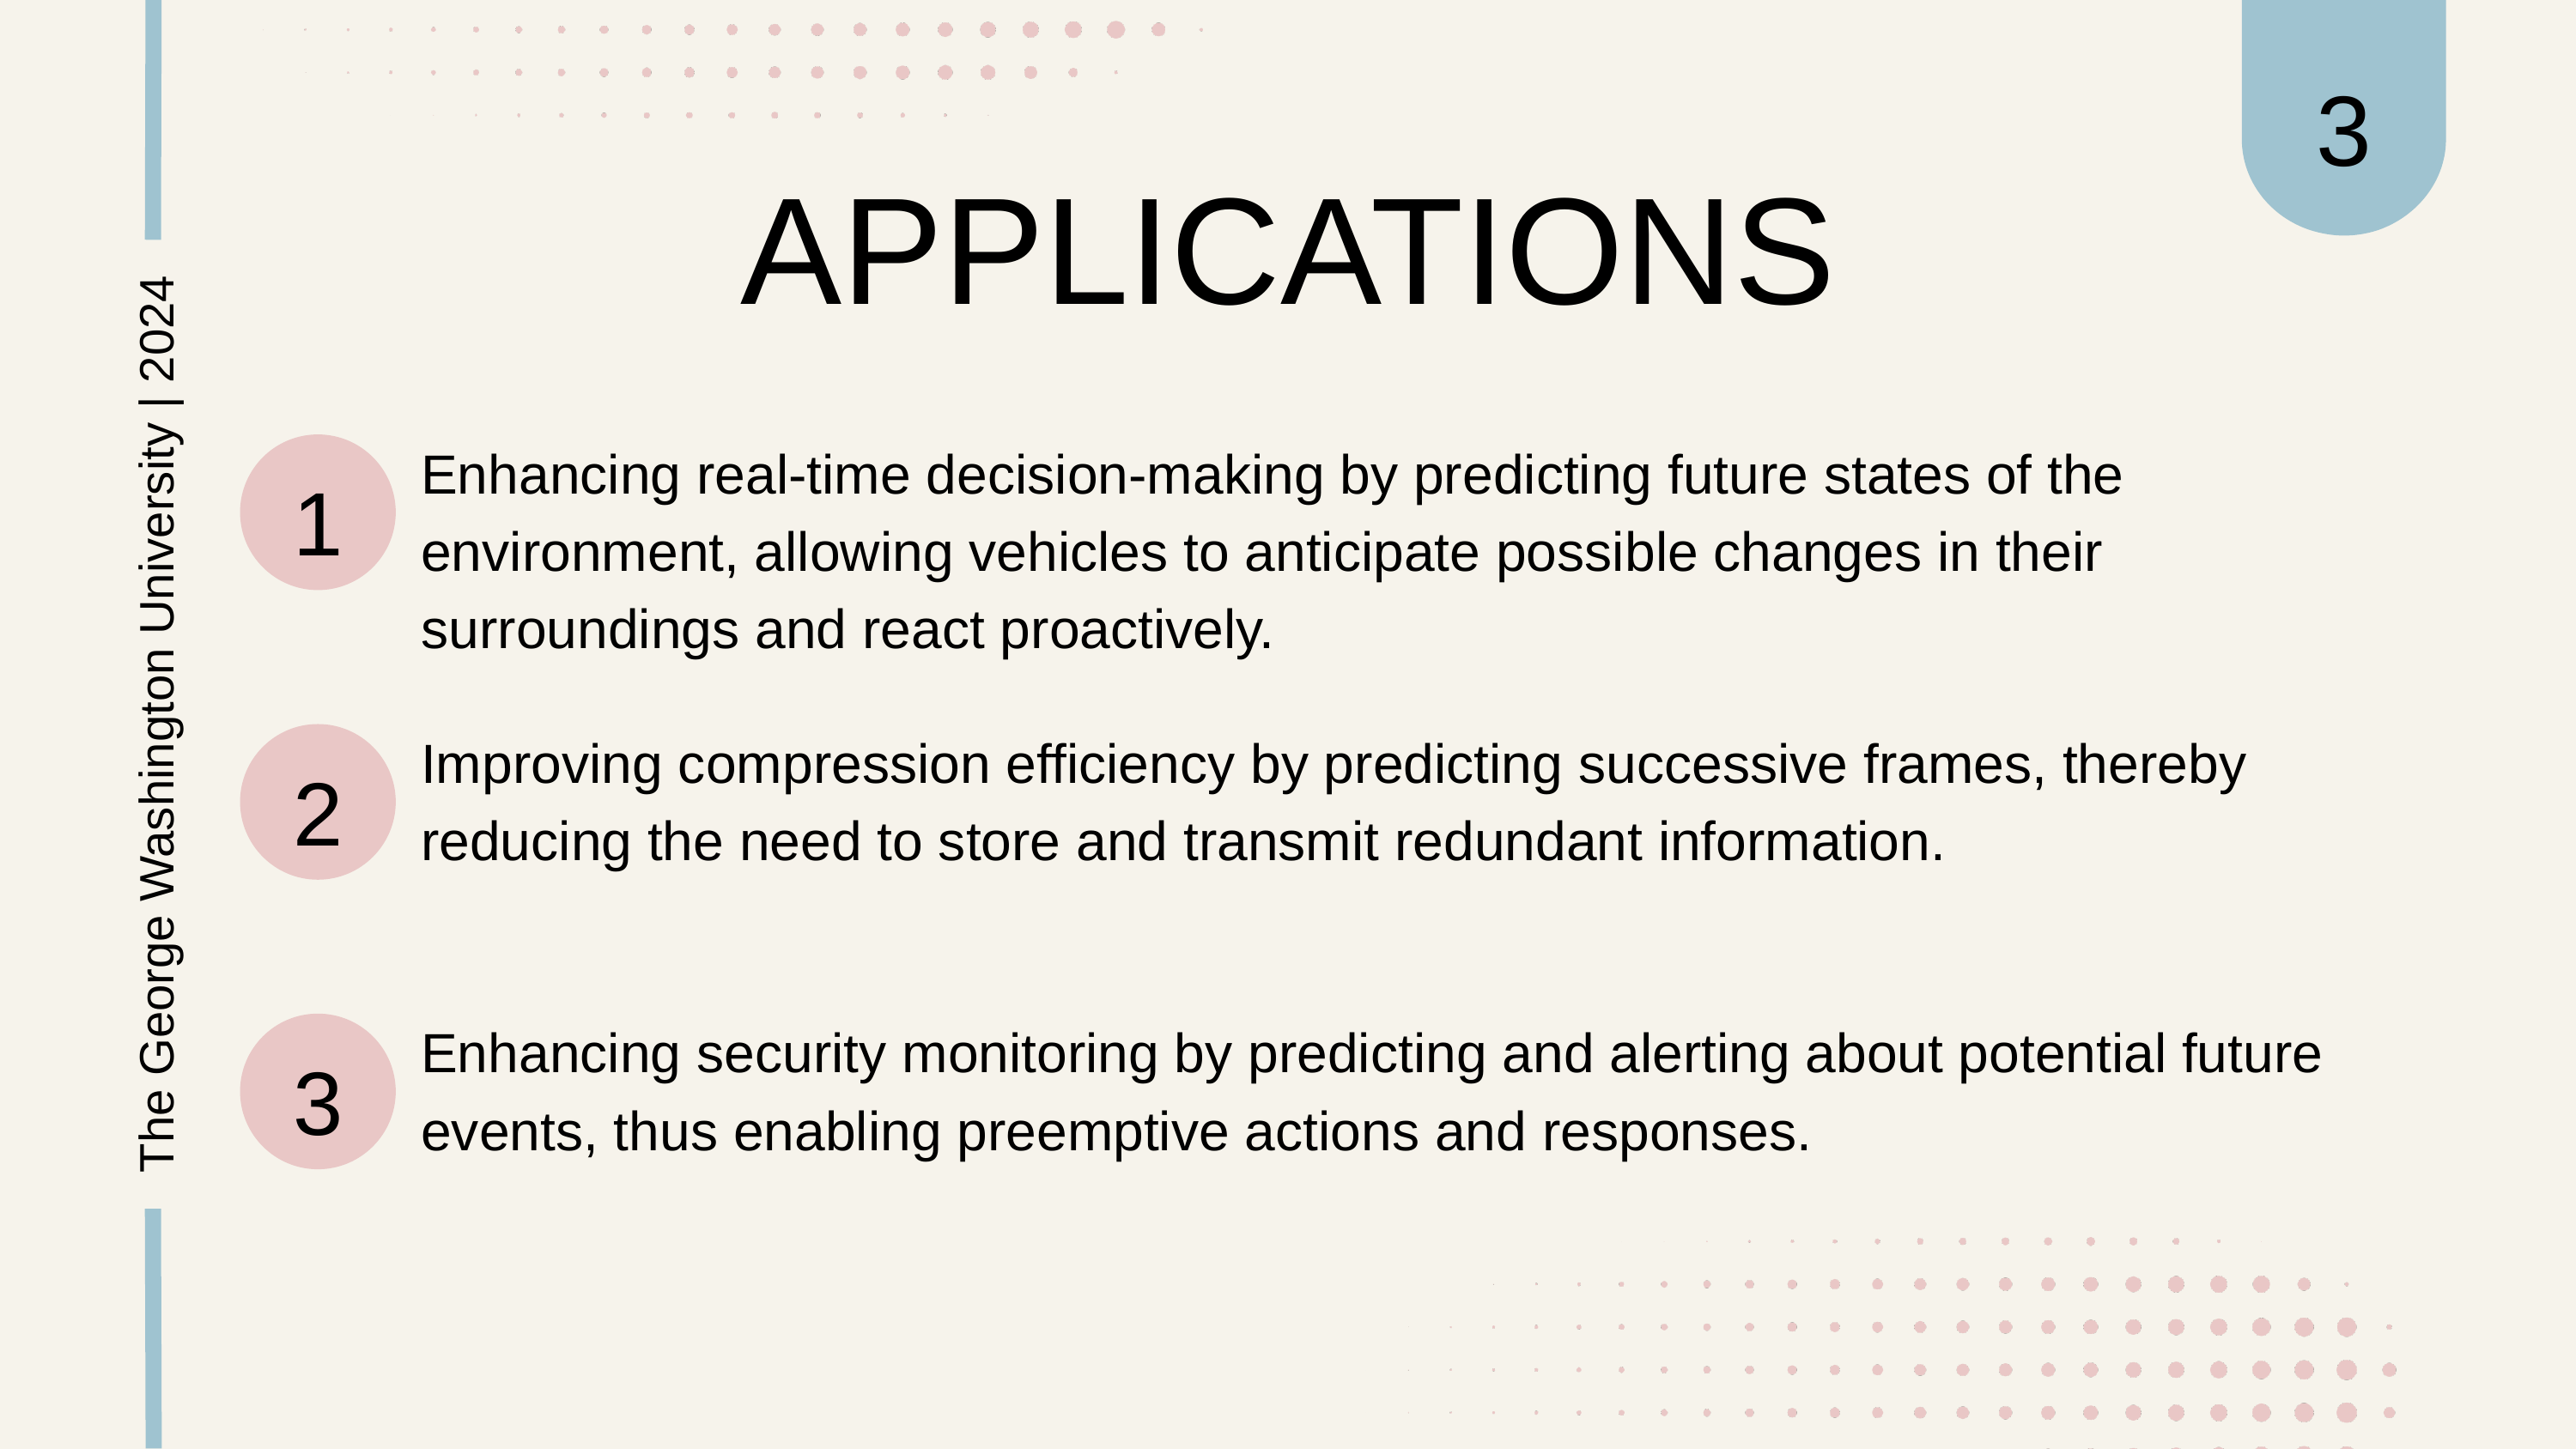

3

APPLICATIONS

Enhancing real-time decision-making by predicting future states of the environment, allowing vehicles to anticipate possible changes in their surroundings and react proactively.
1
Improving compression efficiency by predicting successive frames, thereby reducing the need to store and transmit redundant information.

2
Enhancing security monitoring by predicting and alerting about potential future events, thus enabling preemptive actions and responses.

3
The George Washington University | 2024